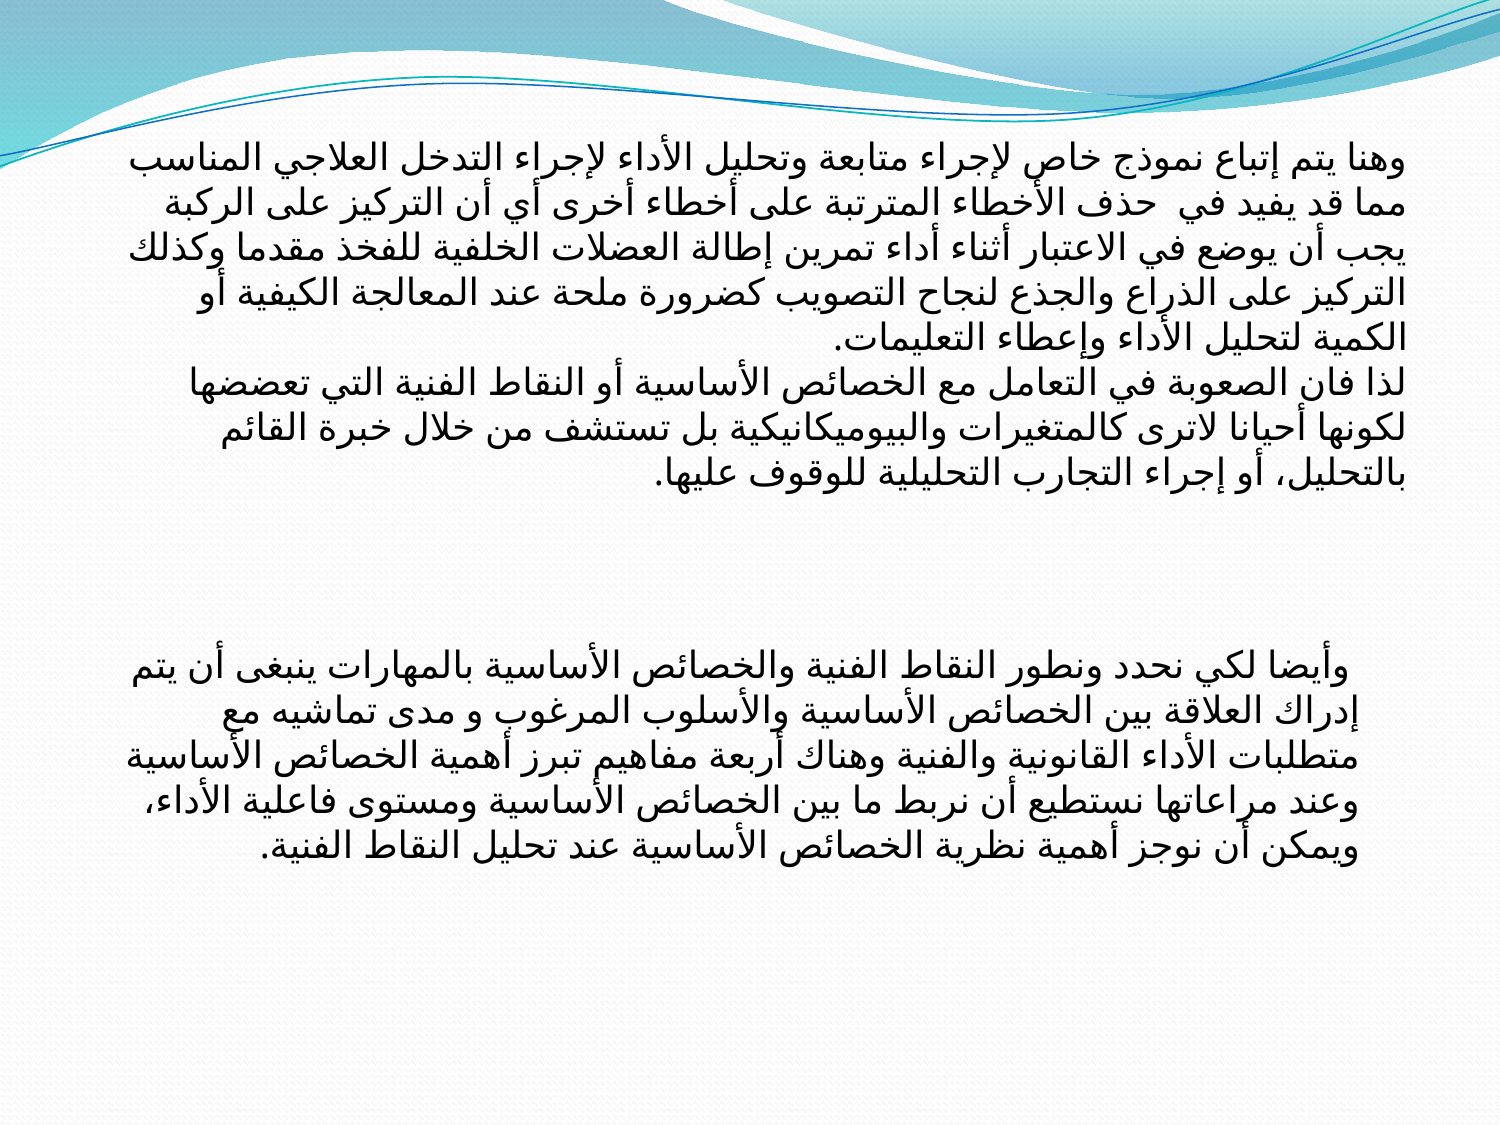

وهنا يتم إتباع نموذج خاص لإجراء متابعة وتحليل الأداء لإجراء التدخل العلاجي المناسب مما قد يفيد في  حذف الأخطاء المترتبة على أخطاء أخرى أي أن التركيز على الركبة يجب أن يوضع في الاعتبار أثناء أداء تمرين إطالة العضلات الخلفية للفخذ مقدما وكذلك التركيز على الذراع والجذع لنجاح التصويب كضرورة ملحة عند المعالجة الكيفية أو الكمية لتحليل الأداء وإعطاء التعليمات.
	لذا فان الصعوبة في التعامل مع الخصائص الأساسية أو النقاط الفنية التي تعضضها لكونها أحيانا لاترى كالمتغيرات والبيوميكانيكية بل تستشف من خلال خبرة القائم بالتحليل، أو إجراء التجارب التحليلية للوقوف عليها.
 وأيضا لكي نحدد ونطور النقاط الفنية والخصائص الأساسية بالمهارات ينبغى أن يتم إدراك العلاقة بين الخصائص الأساسية والأسلوب المرغوب و مدى تماشيه مع متطلبات الأداء القانونية والفنية وهناك أربعة مفاهيم تبرز أهمية الخصائص الأساسية وعند مراعاتها نستطيع أن نربط ما بين الخصائص الأساسية ومستوى فاعلية الأداء، ويمكن أن نوجز أهمية نظرية الخصائص الأساسية عند تحليل النقاط الفنية.